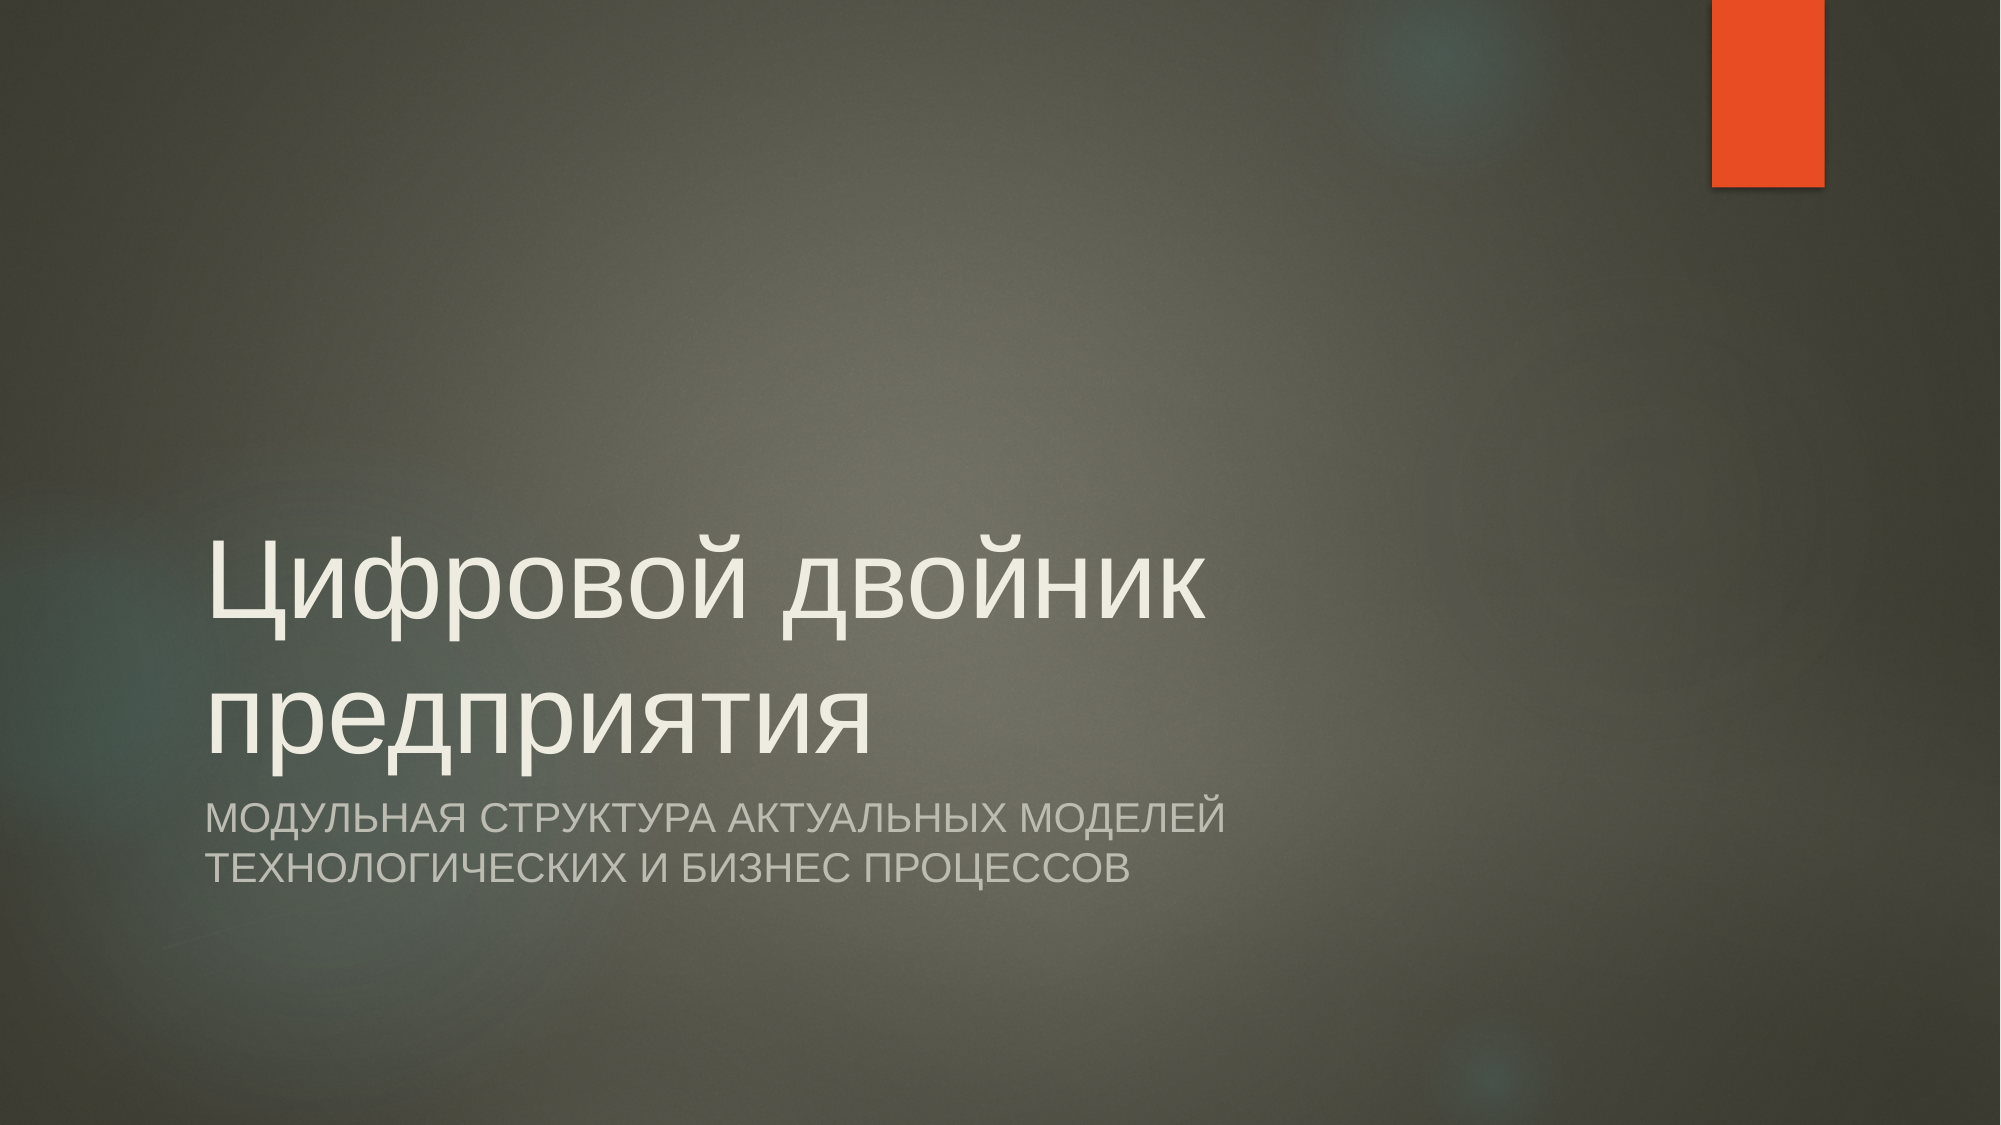

# Цифровой двойник предприятия
Модульная структура актуальных моделей технологических и бизнес процессов